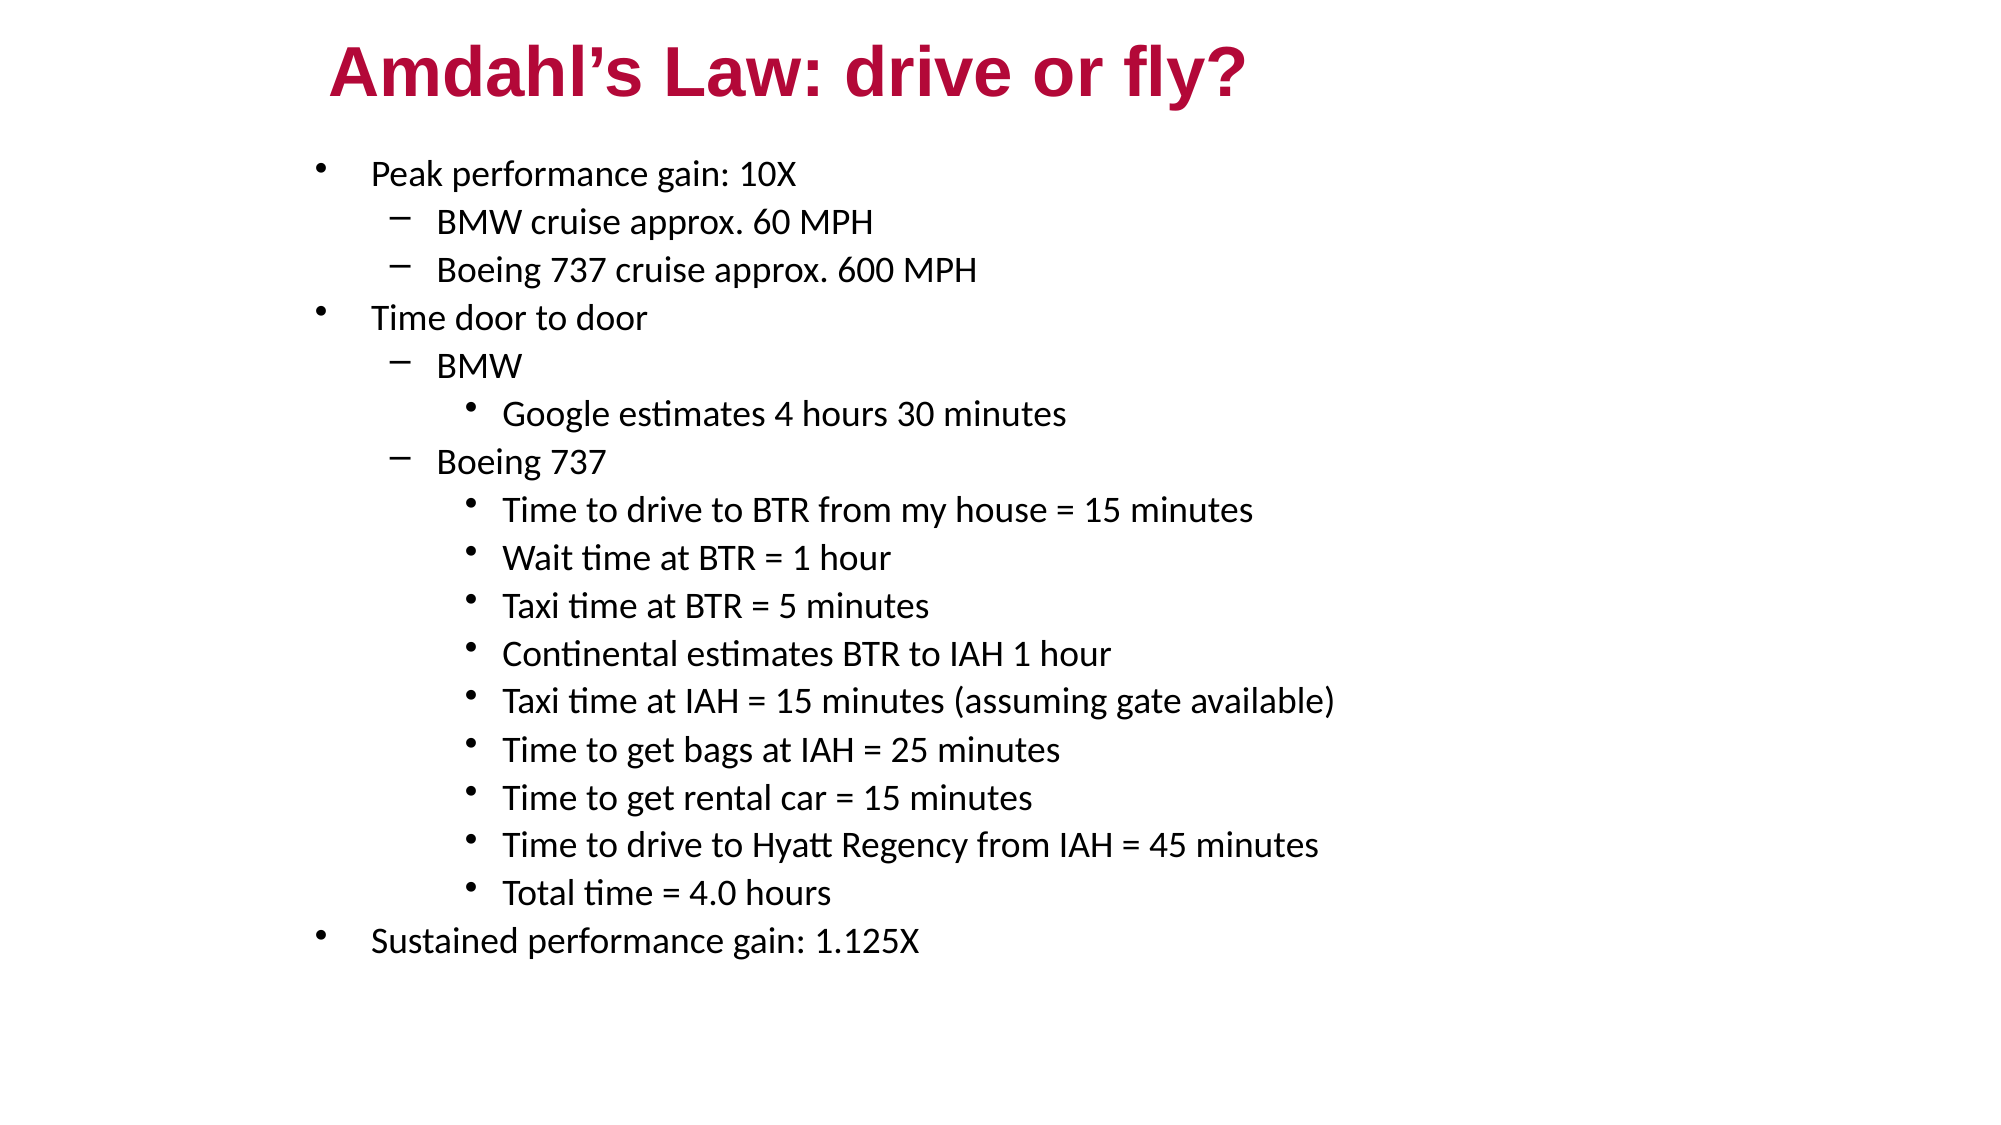

Amdahl’s Law: drive or fly?

Peak performance gain: 10X
BMW cruise approx. 60 MPH
Boeing 737 cruise approx. 600 MPH
Time door to door
BMW
Google estimates 4 hours 30 minutes
Boeing 737
Time to drive to BTR from my house = 15 minutes
Wait time at BTR = 1 hour
Taxi time at BTR = 5 minutes
Continental estimates BTR to IAH 1 hour
Taxi time at IAH = 15 minutes (assuming gate available)
Time to get bags at IAH = 25 minutes
Time to get rental car = 15 minutes
Time to drive to Hyatt Regency from IAH = 45 minutes
Total time = 4.0 hours
Sustained performance gain: 1.125X